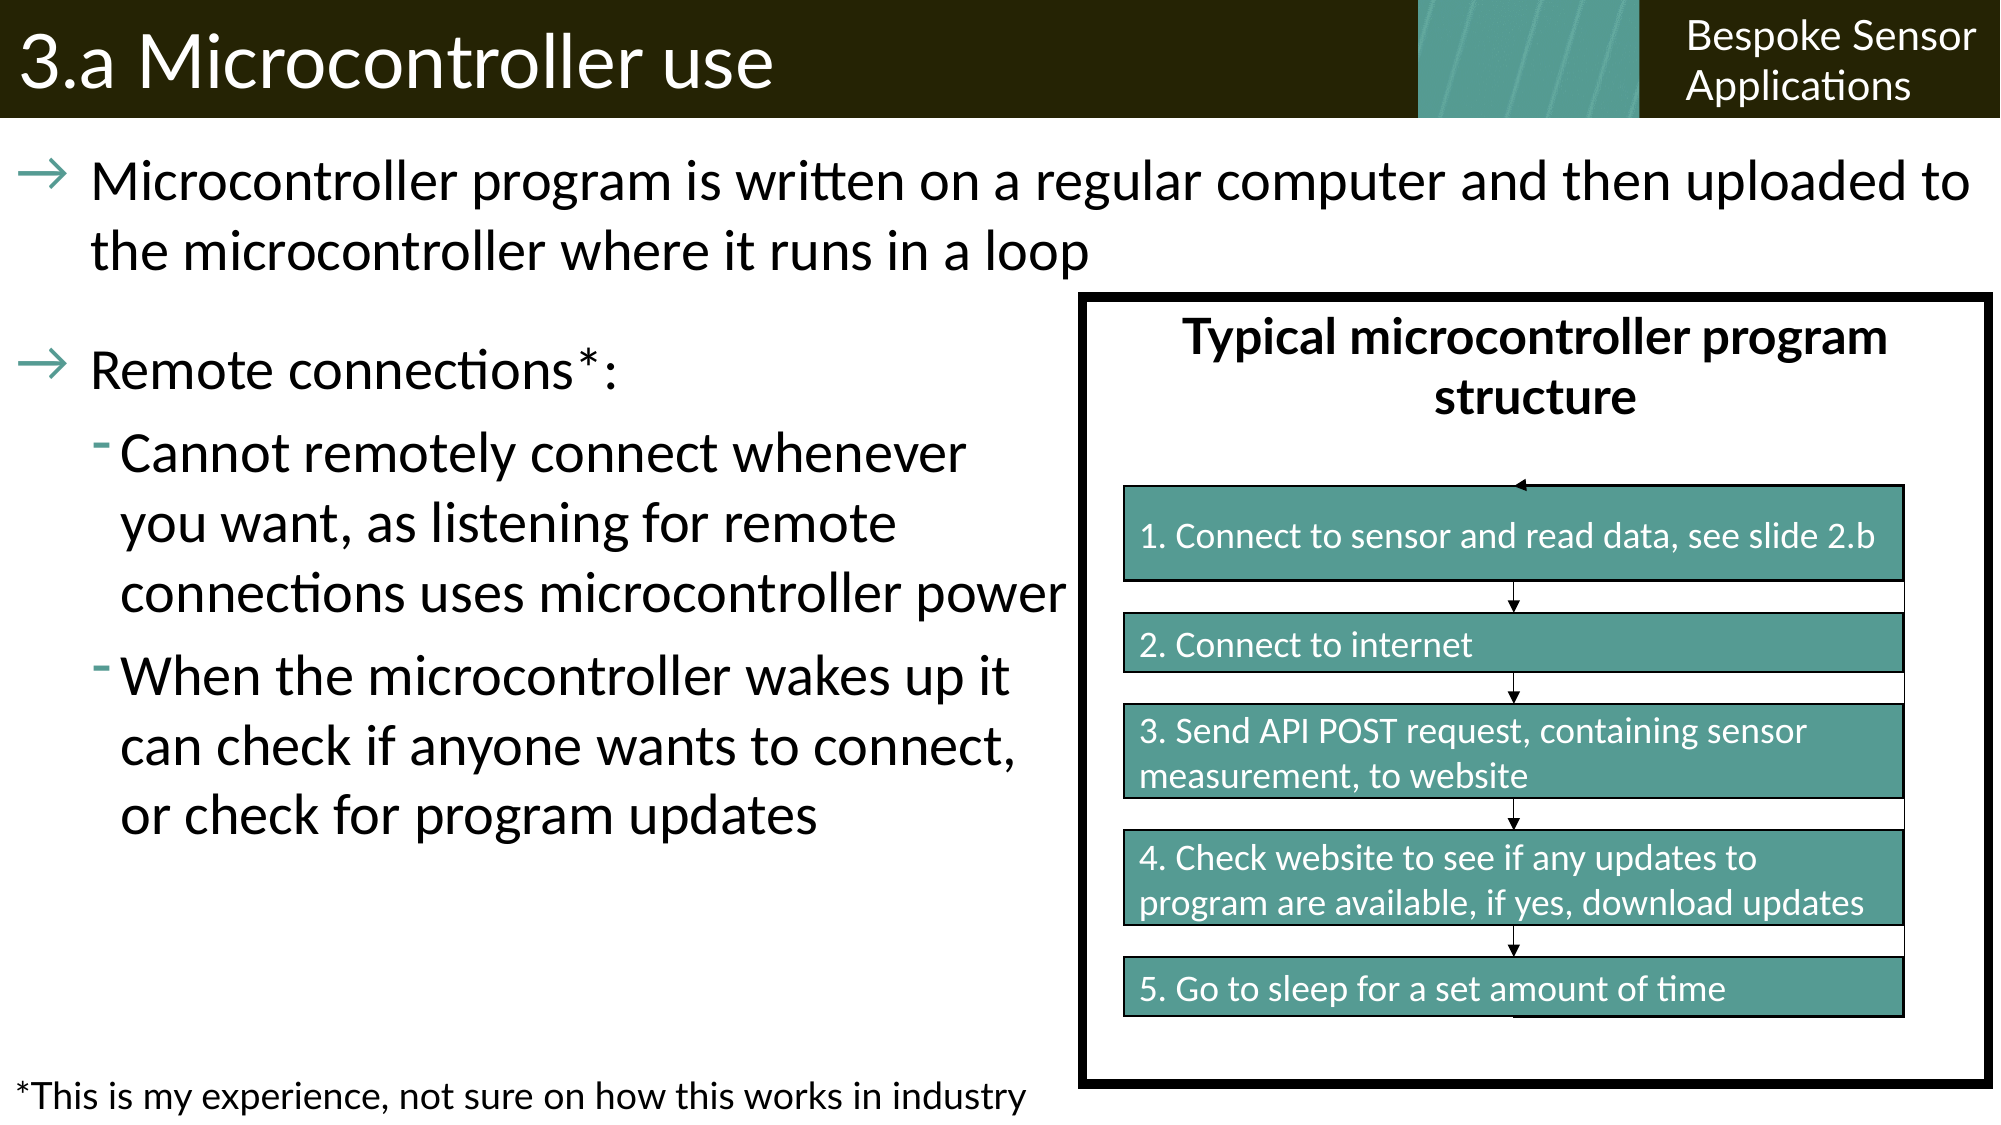

3.a Microcontroller use
Microcontroller program is written on a regular computer and then uploaded to the microcontroller where it runs in a loop
Remote connections*:
Cannot remotely connect whenever
you want, as listening for remote
connections uses microcontroller power
When the microcontroller wakes up it
can check if anyone wants to connect,
or check for program updates
Typical microcontroller program structure

1. Connect to sensor and read data, see slide 2.b
2. Connect to internet
3. Send API POST request, containing sensor measurement, to website
4. Check website to see if any updates to program are available, if yes, download updates
5. Go to sleep for a set amount of time
*This is my experience, not sure on how this works in industry